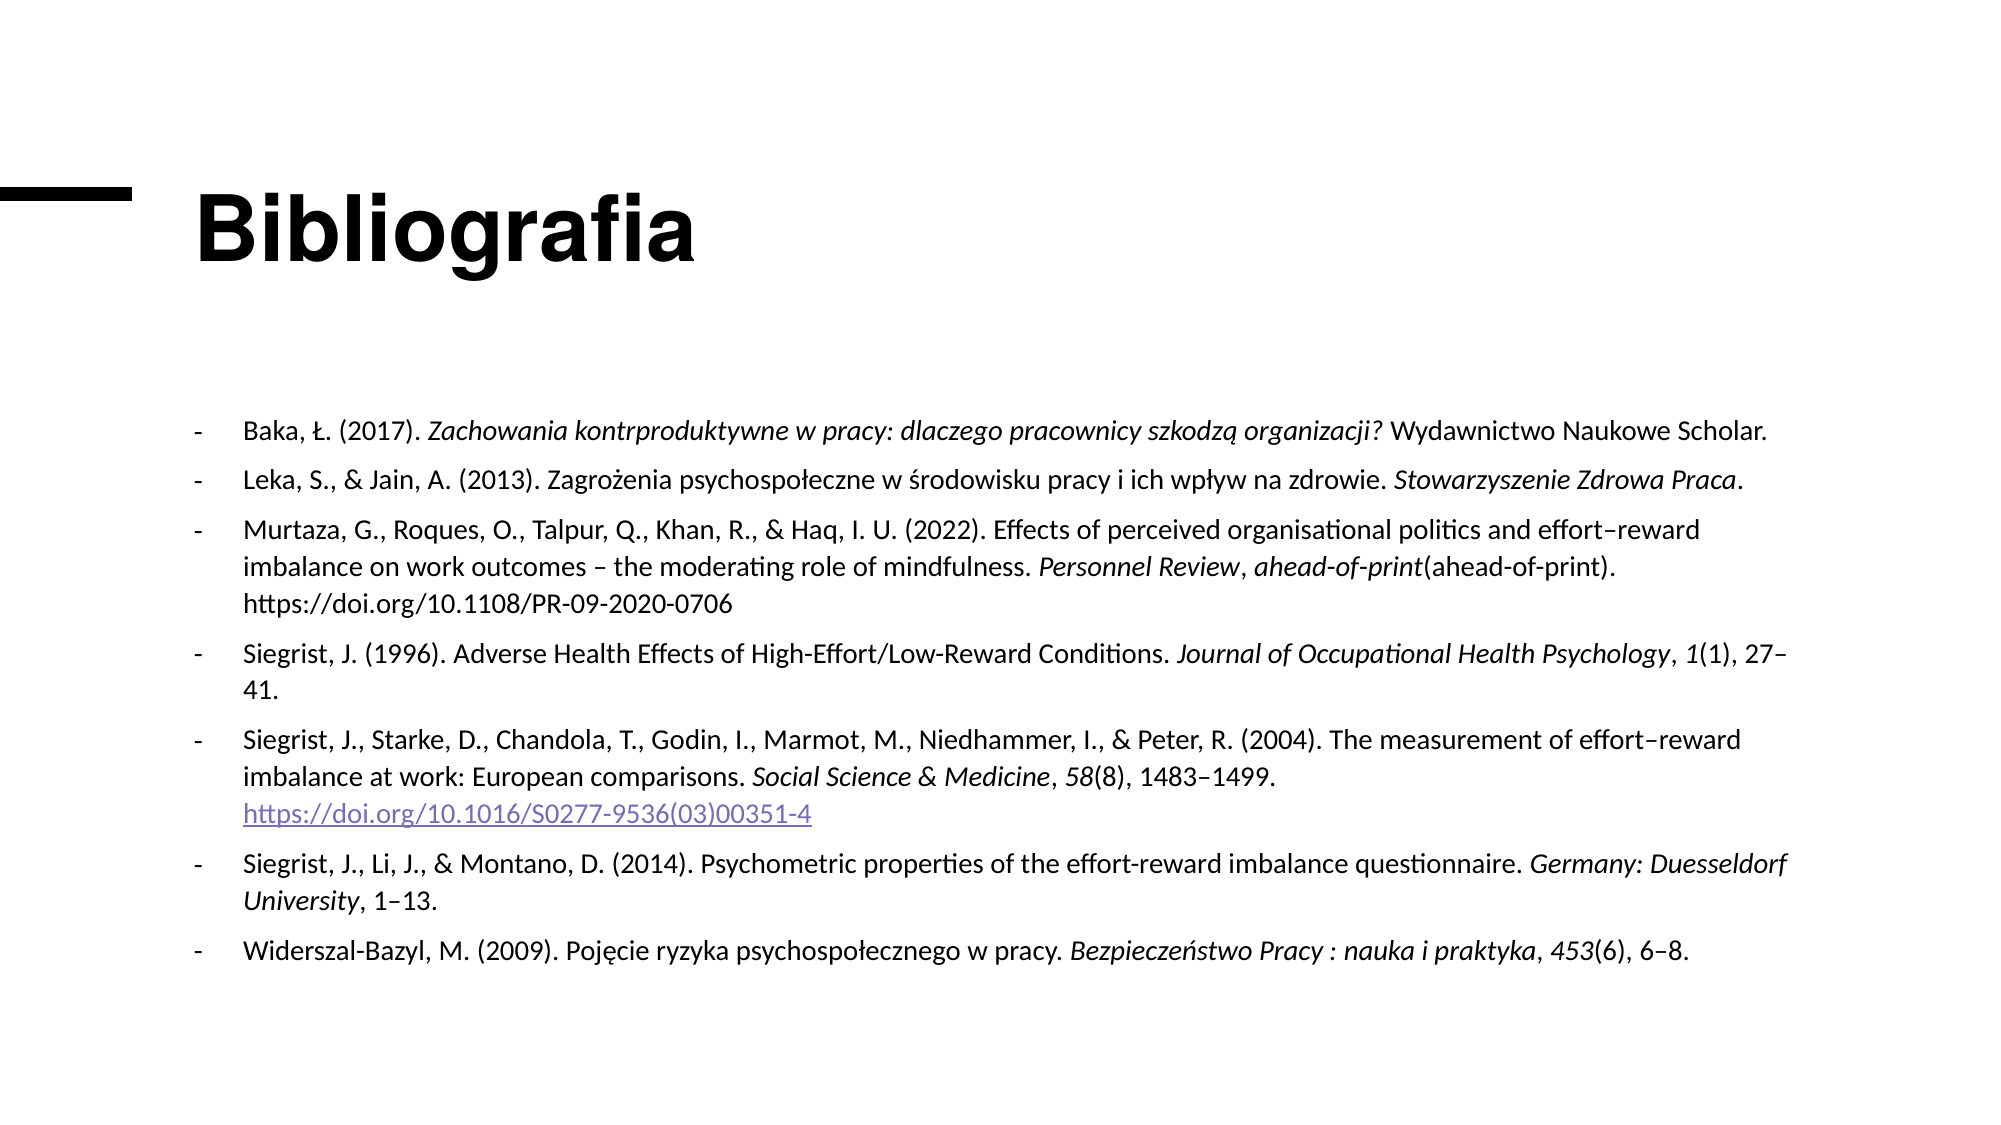

# Bibliografia
Baka, Ł. (2017). Zachowania kontrproduktywne w pracy: dlaczego pracownicy szkodzą organizacji? Wydawnictwo Naukowe Scholar.
Leka, S., & Jain, A. (2013). Zagrożenia psychospołeczne w środowisku pracy i ich wpływ na zdrowie. Stowarzyszenie Zdrowa Praca.
Murtaza, G., Roques, O., Talpur, Q., Khan, R., & Haq, I. U. (2022). Effects of perceived organisational politics and effort–reward imbalance on work outcomes – the moderating role of mindfulness. Personnel Review, ahead-of-print(ahead-of-print). https://doi.org/10.1108/PR-09-2020-0706
Siegrist, J. (1996). Adverse Health Effects of High-Effort/Low-Reward Conditions. Journal of Occupational Health Psychology, 1(1), 27–41.
Siegrist, J., Starke, D., Chandola, T., Godin, I., Marmot, M., Niedhammer, I., & Peter, R. (2004). The measurement of effort–reward imbalance at work: European comparisons. Social Science & Medicine, 58(8), 1483–1499. https://doi.org/10.1016/S0277-9536(03)00351-4
Siegrist, J., Li, J., & Montano, D. (2014). Psychometric properties of the effort-reward imbalance questionnaire. Germany: Duesseldorf University, 1–13.
Widerszal-Bazyl, M. (2009). Pojęcie ryzyka psychospołecznego w pracy. Bezpieczeństwo Pracy : nauka i praktyka, 453(6), 6–8.